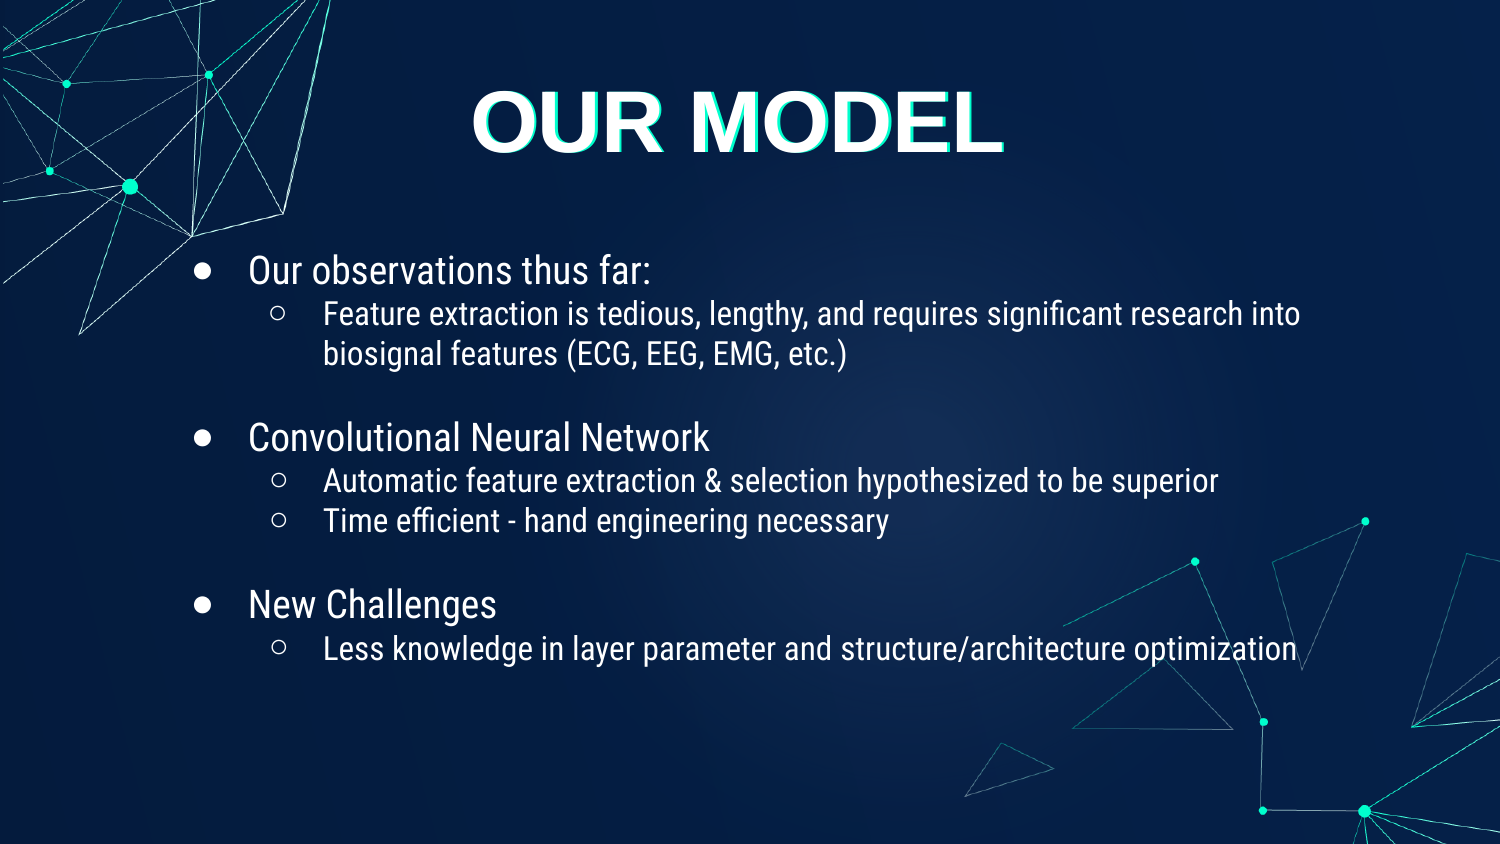

OUR MODEL
OUR MODEL
Our observations thus far:
Feature extraction is tedious, lengthy, and requires significant research into biosignal features (ECG, EEG, EMG, etc.)

Convolutional Neural Network
Automatic feature extraction & selection hypothesized to be superior
Time efficient - hand engineering necessary

New Challenges
Less knowledge in layer parameter and structure/architecture optimization